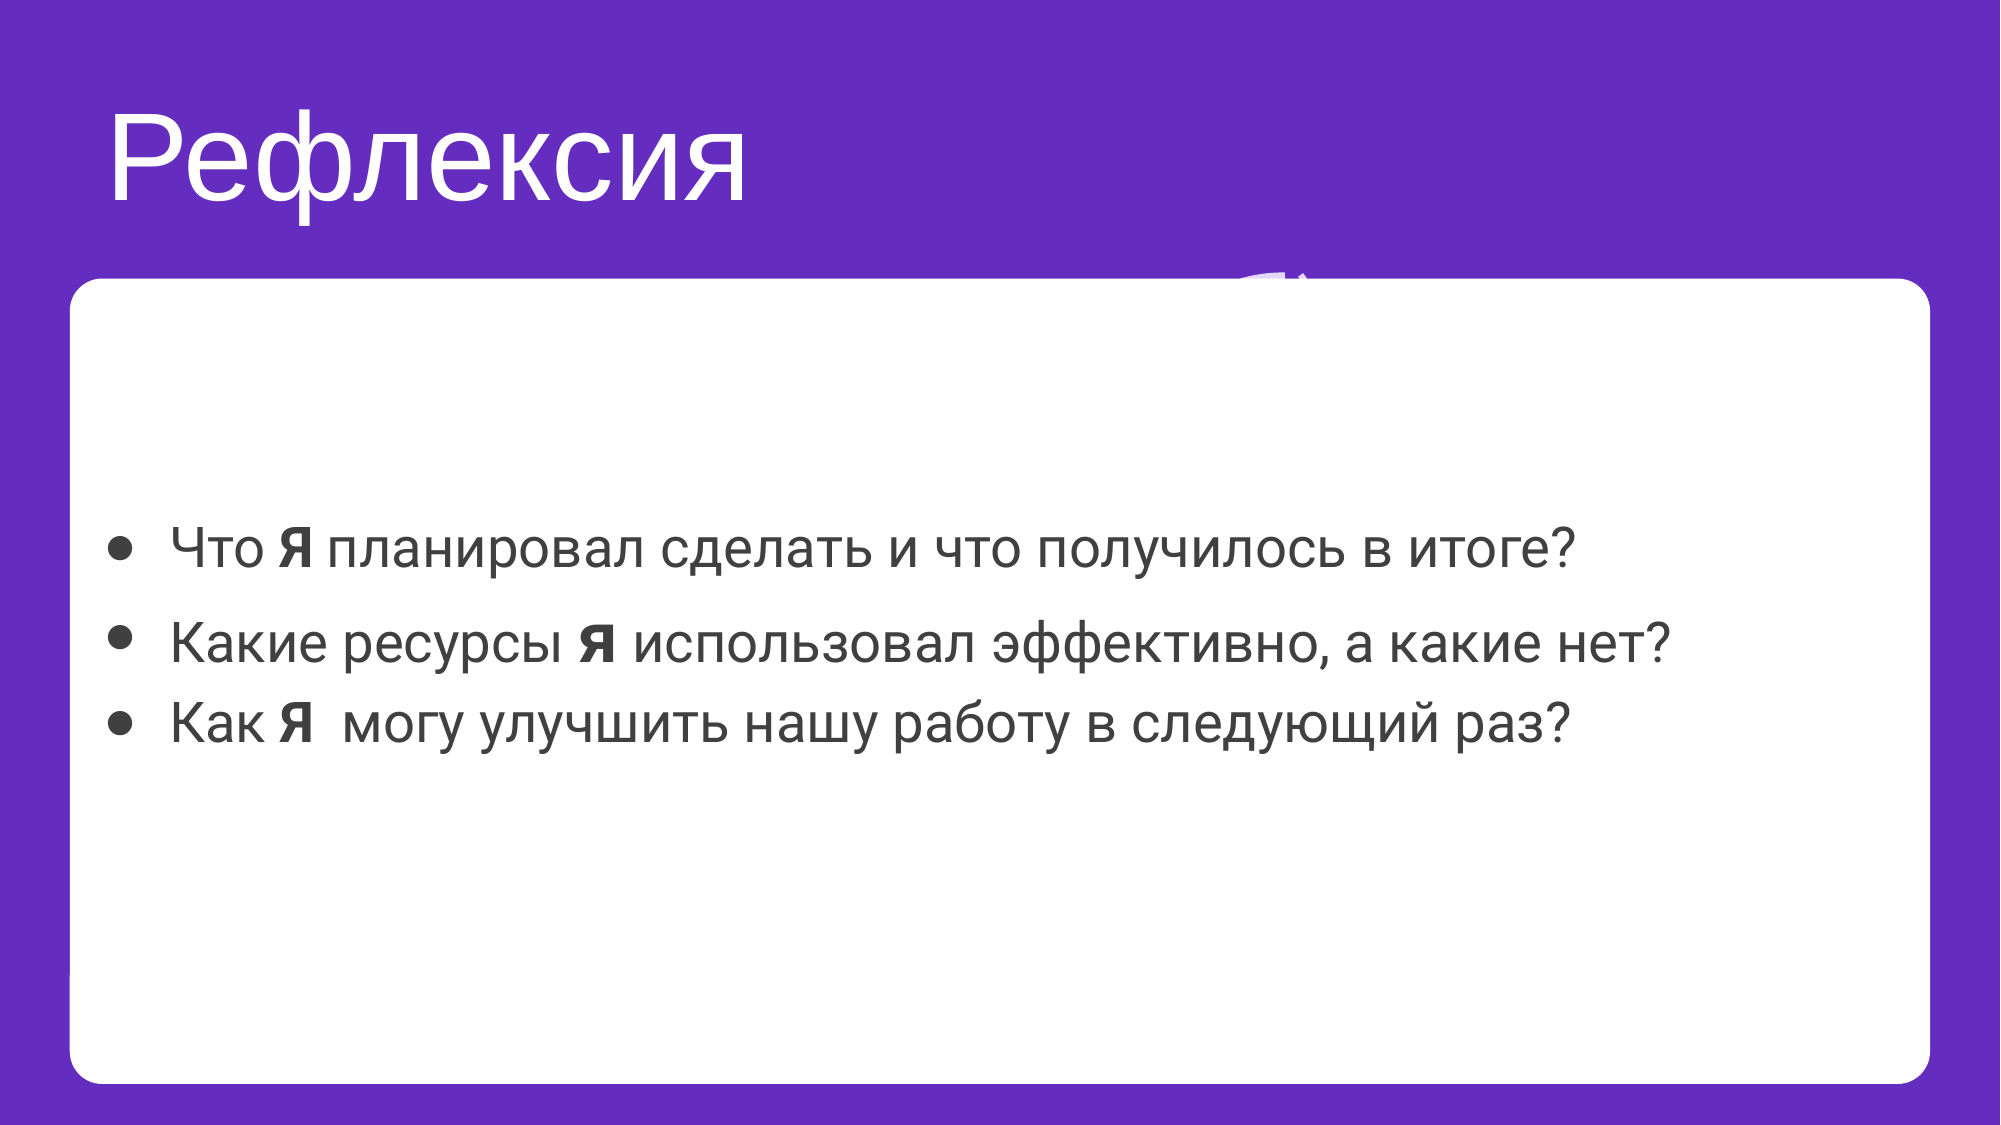

Перенесите выбранный кейс и удалите лишние
Рефлексия

Что Я планировал сделать и что получилось в итоге?
Какие ресурсы я использовал эффективно, а какие нет?
Как Я  могу улучшить нашу работу в следующий раз?

Рефлексия — это процесс осмысления и анализа своих действий, эмоций, результатов и опыта